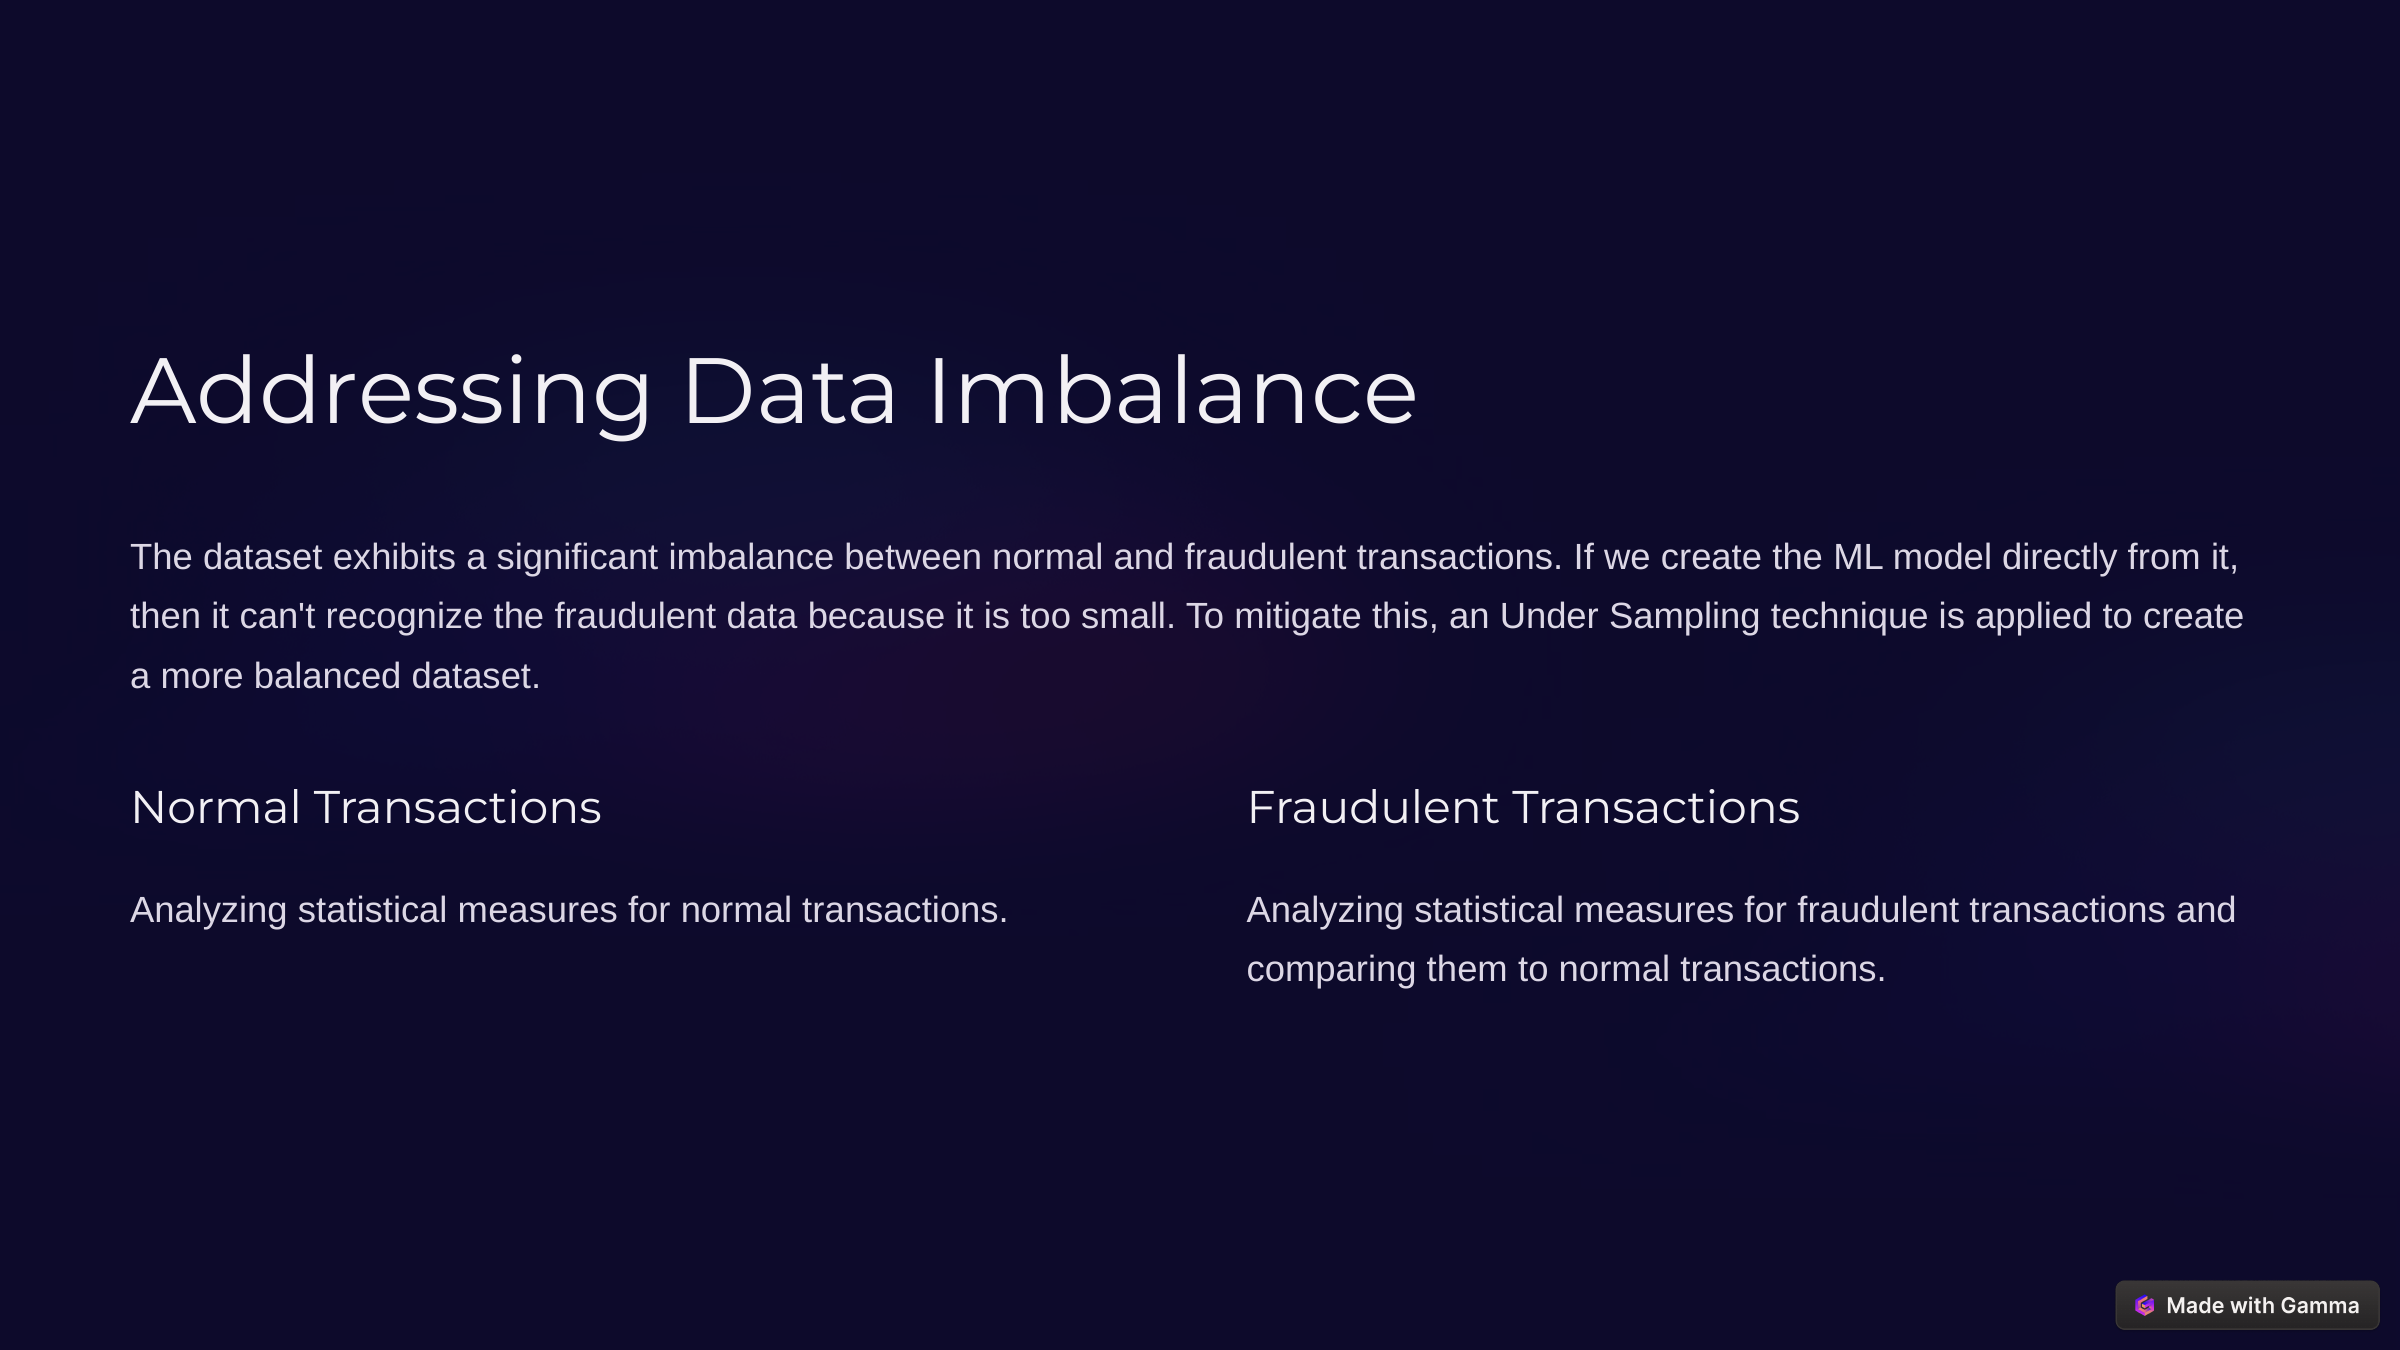

Addressing Data Imbalance
The dataset exhibits a significant imbalance between normal and fraudulent transactions. If we create the ML model directly from it, then it can't recognize the fraudulent data because it is too small. To mitigate this, an Under Sampling technique is applied to create a more balanced dataset.
Normal Transactions
Fraudulent Transactions
Analyzing statistical measures for normal transactions.
Analyzing statistical measures for fraudulent transactions and comparing them to normal transactions.